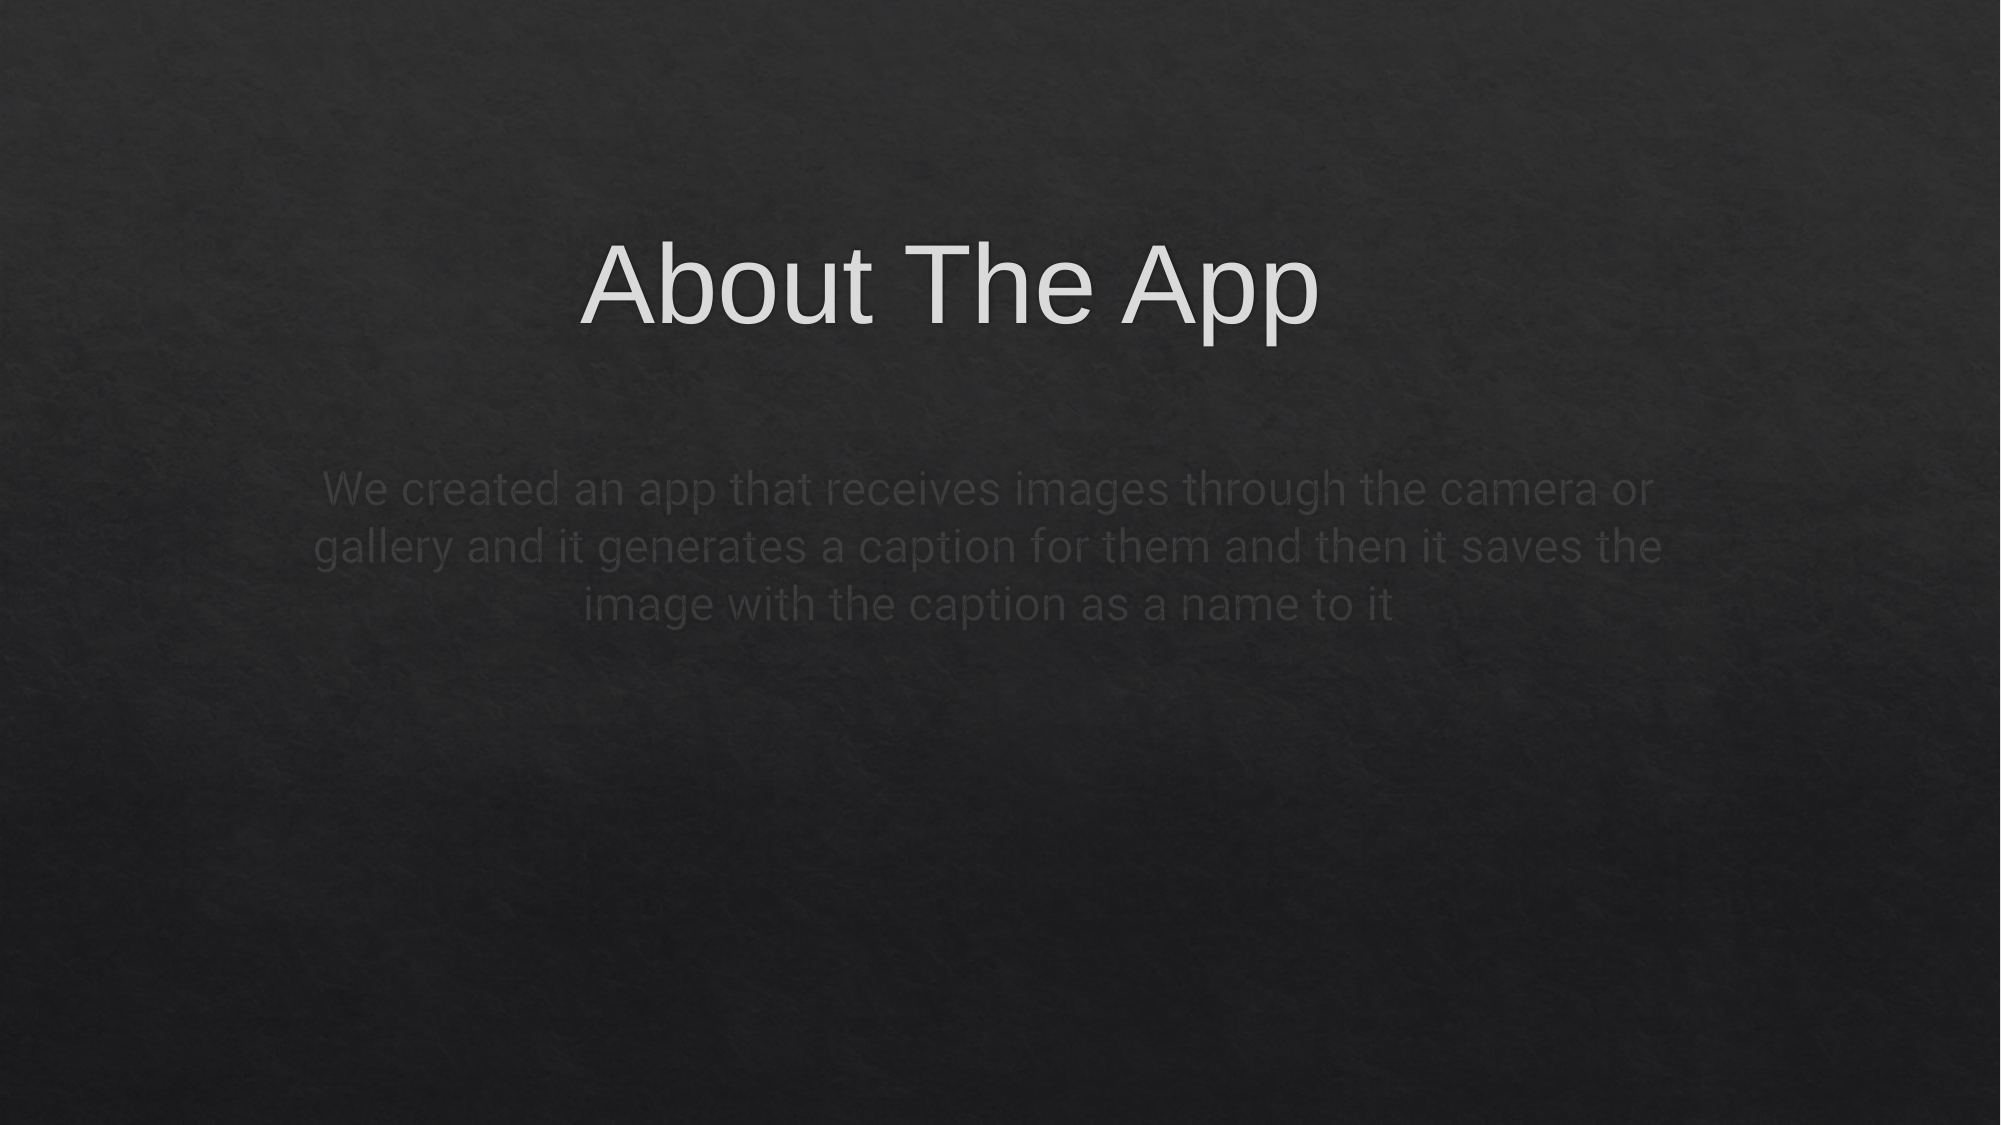

# About The App
We created an app that receives images through the camera or gallery and it generates a caption for them and then it saves the image with the caption as a name to it